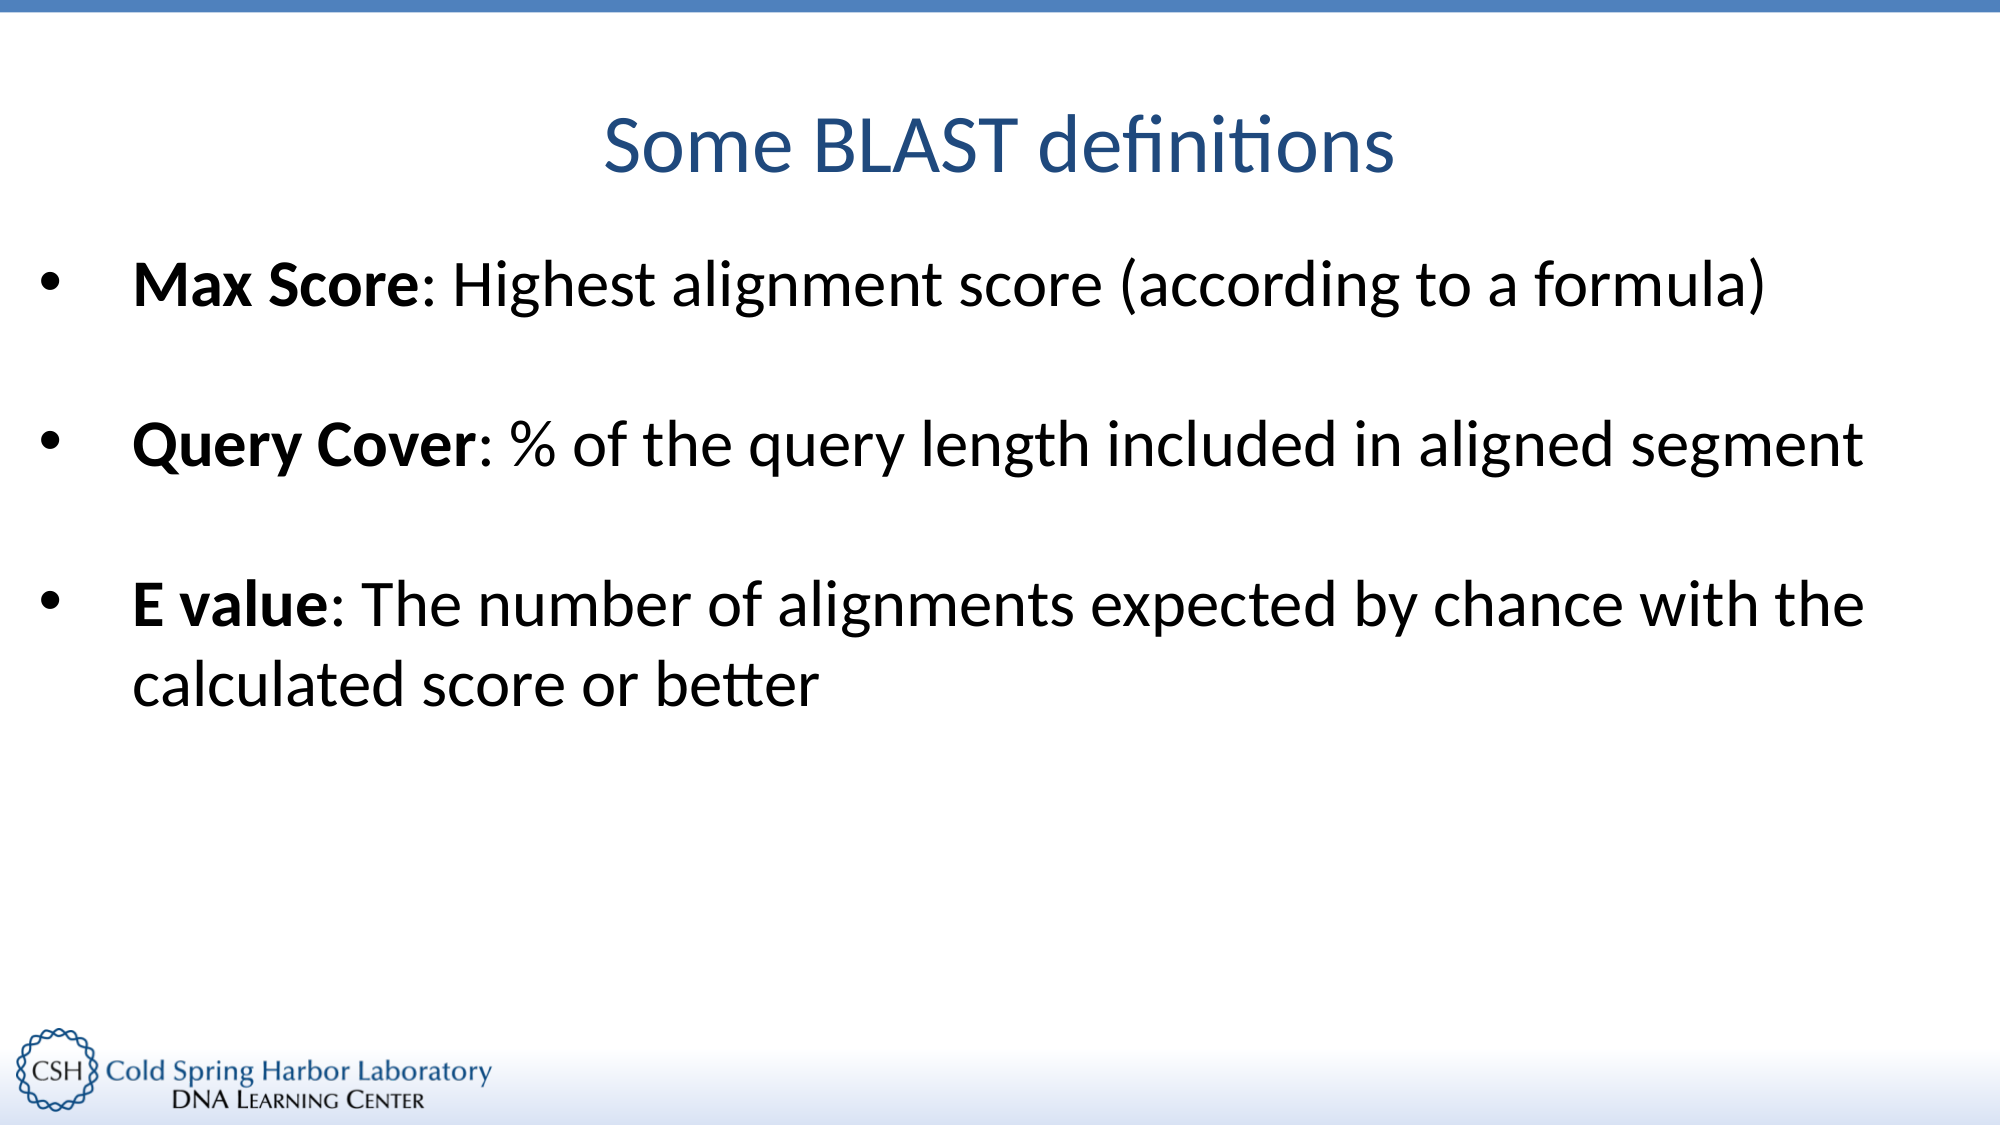

# Some BLAST definitions
Max Score: Highest alignment score (according to a formula)

Query Cover: % of the query length included in aligned segment

E value: The number of alignments expected by chance with the calculated score or better